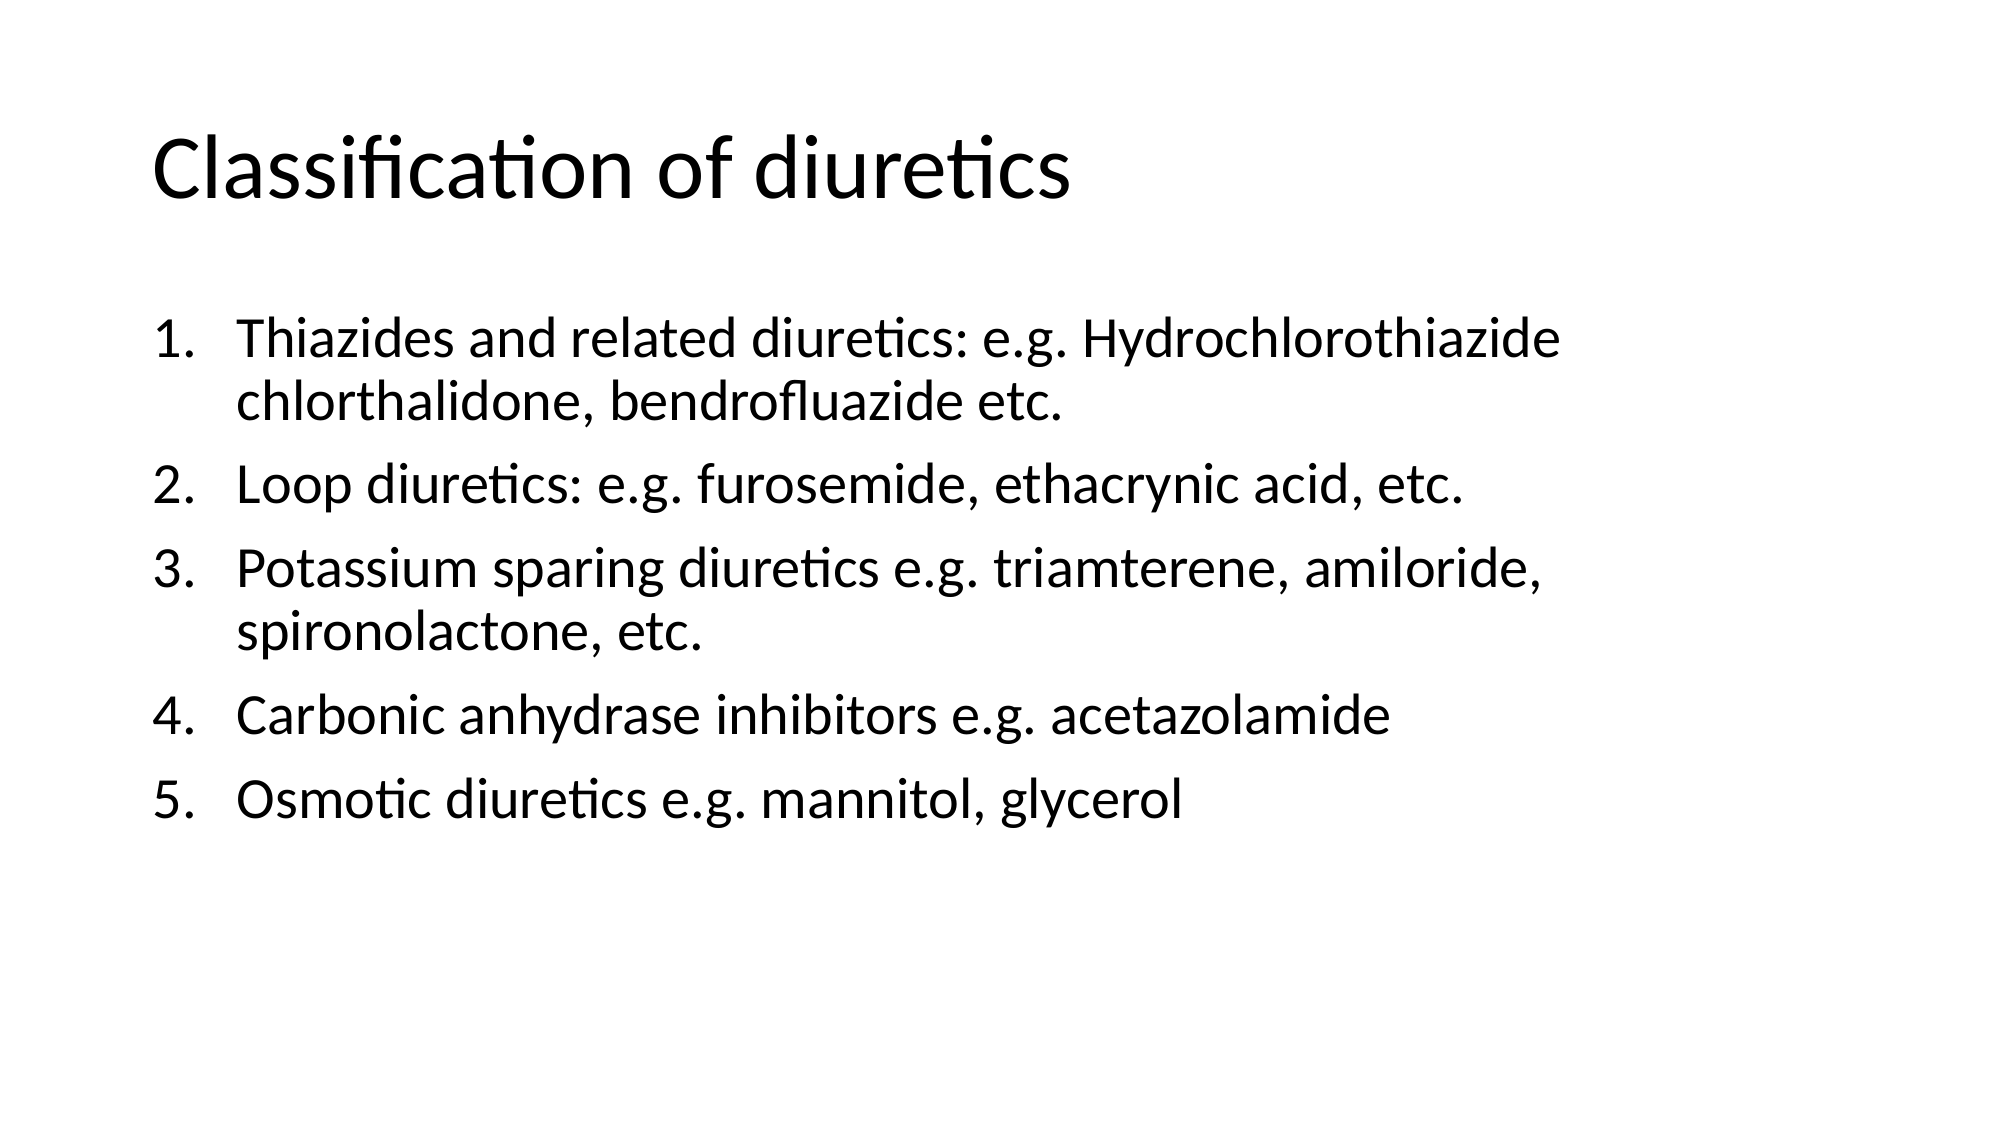

# Classification of diuretics
Thiazides and related diuretics: e.g. Hydrochlorothiazide chlorthalidone, bendrofluazide etc.
Loop diuretics: e.g. furosemide, ethacrynic acid, etc.
Potassium sparing diuretics e.g. triamterene, amiloride, spironolactone, etc.
Carbonic anhydrase inhibitors e.g. acetazolamide
Osmotic diuretics e.g. mannitol, glycerol